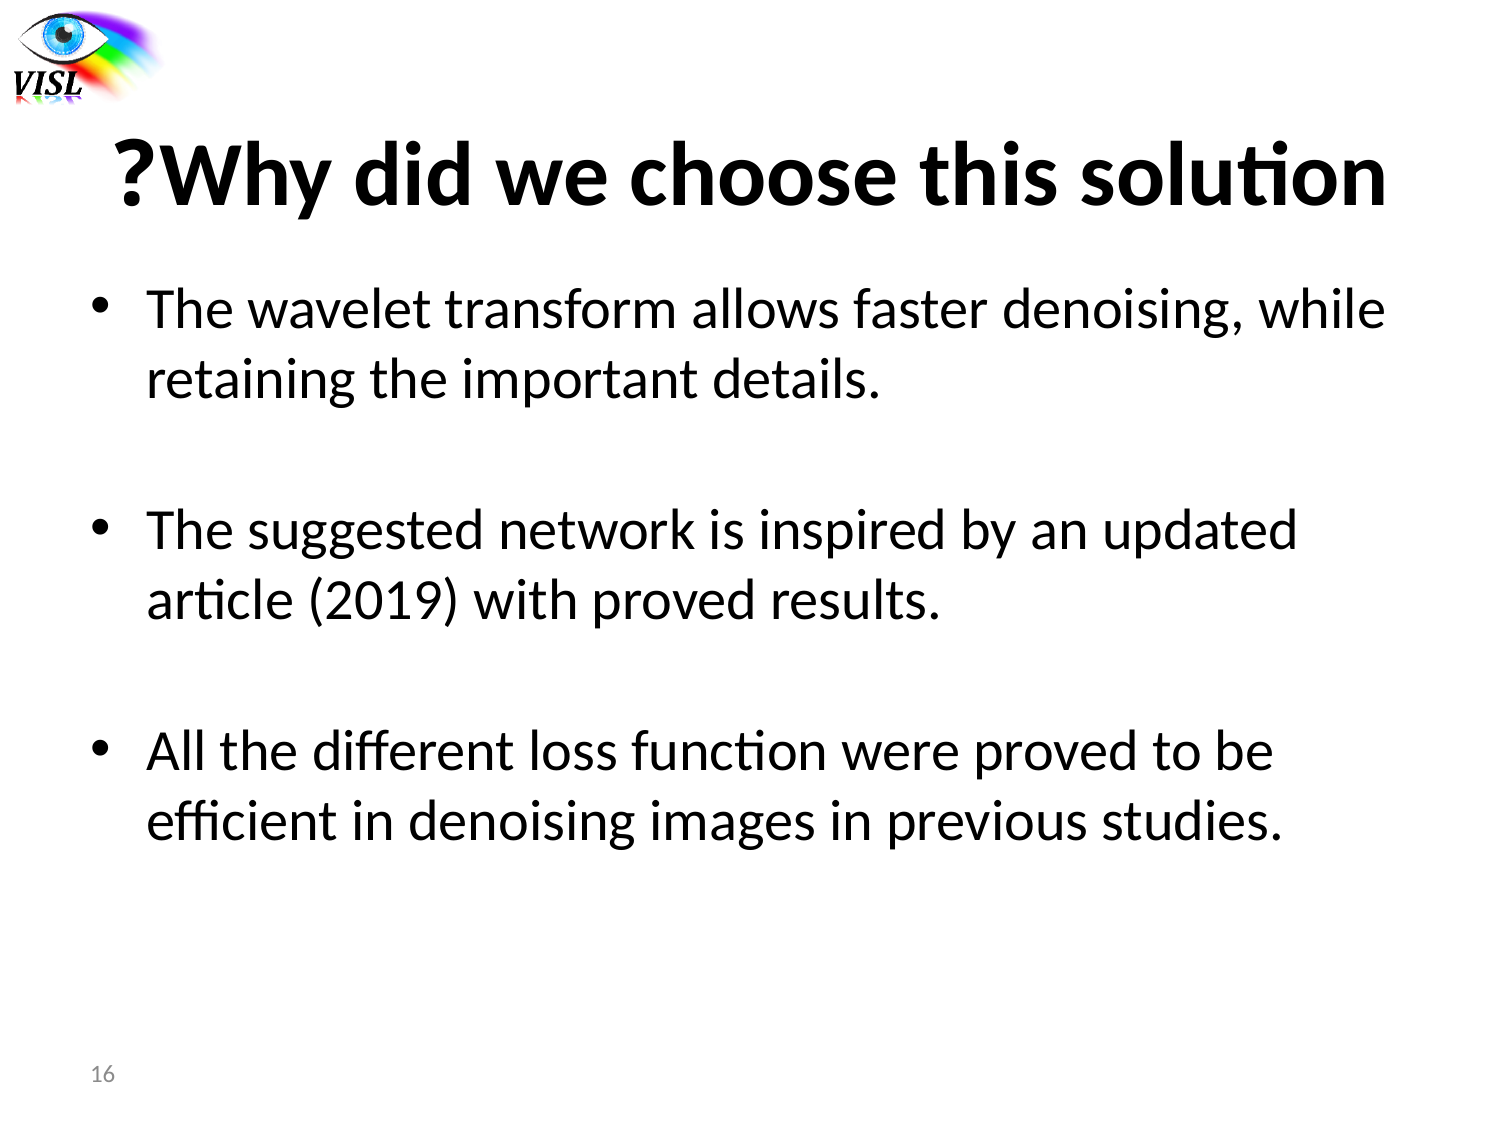

# Why did we choose this solution?
The wavelet transform allows faster denoising, while retaining the important details.
The suggested network is inspired by an updated article (2019) with proved results.
All the different loss function were proved to be efficient in denoising images in previous studies.
16